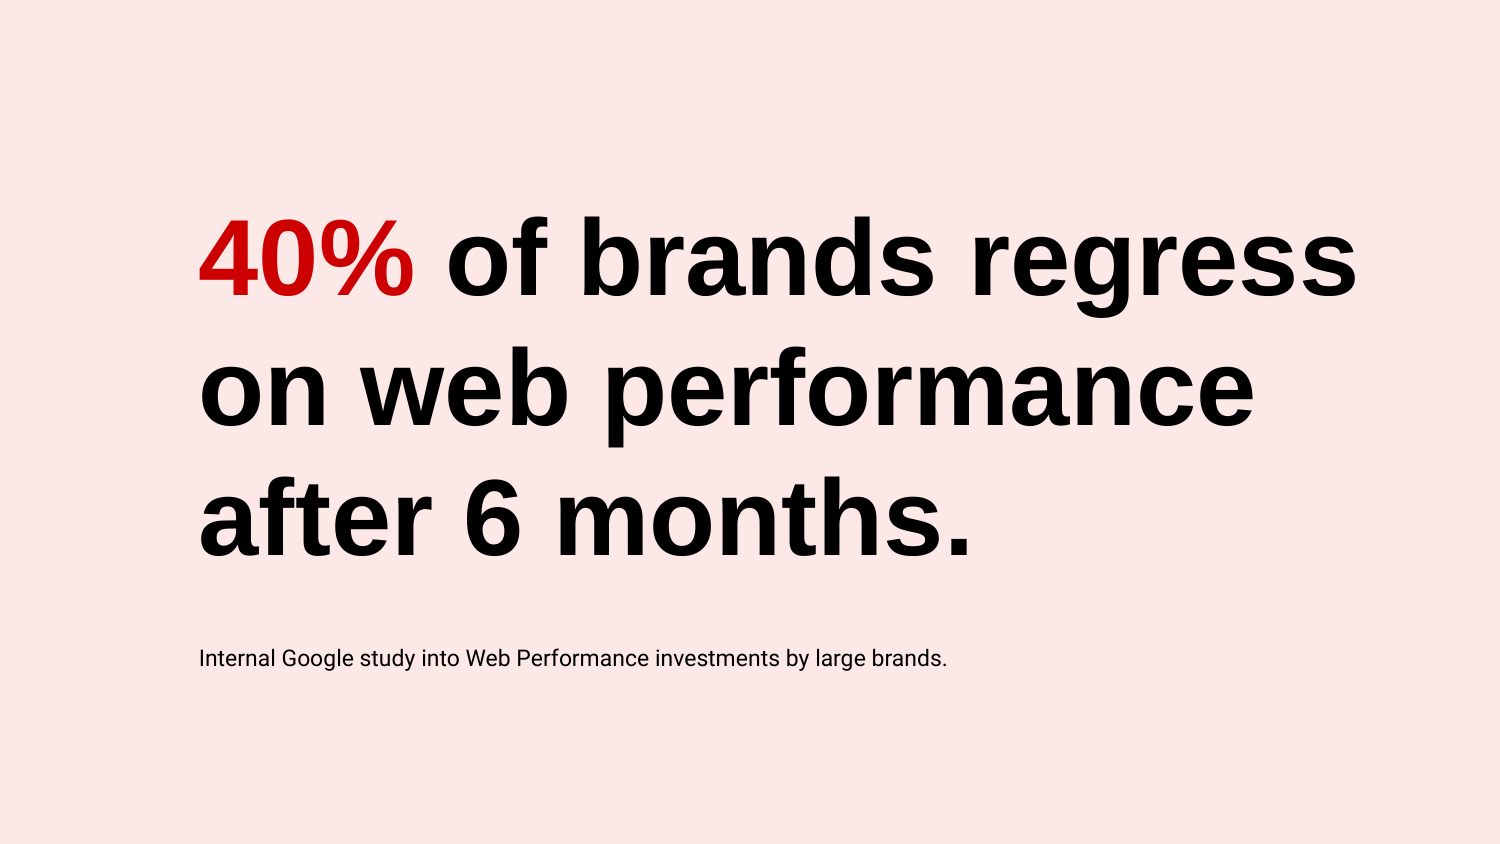

40% of brands regress on web performance after 6 months.
Internal Google study into Web Performance investments by large brands.